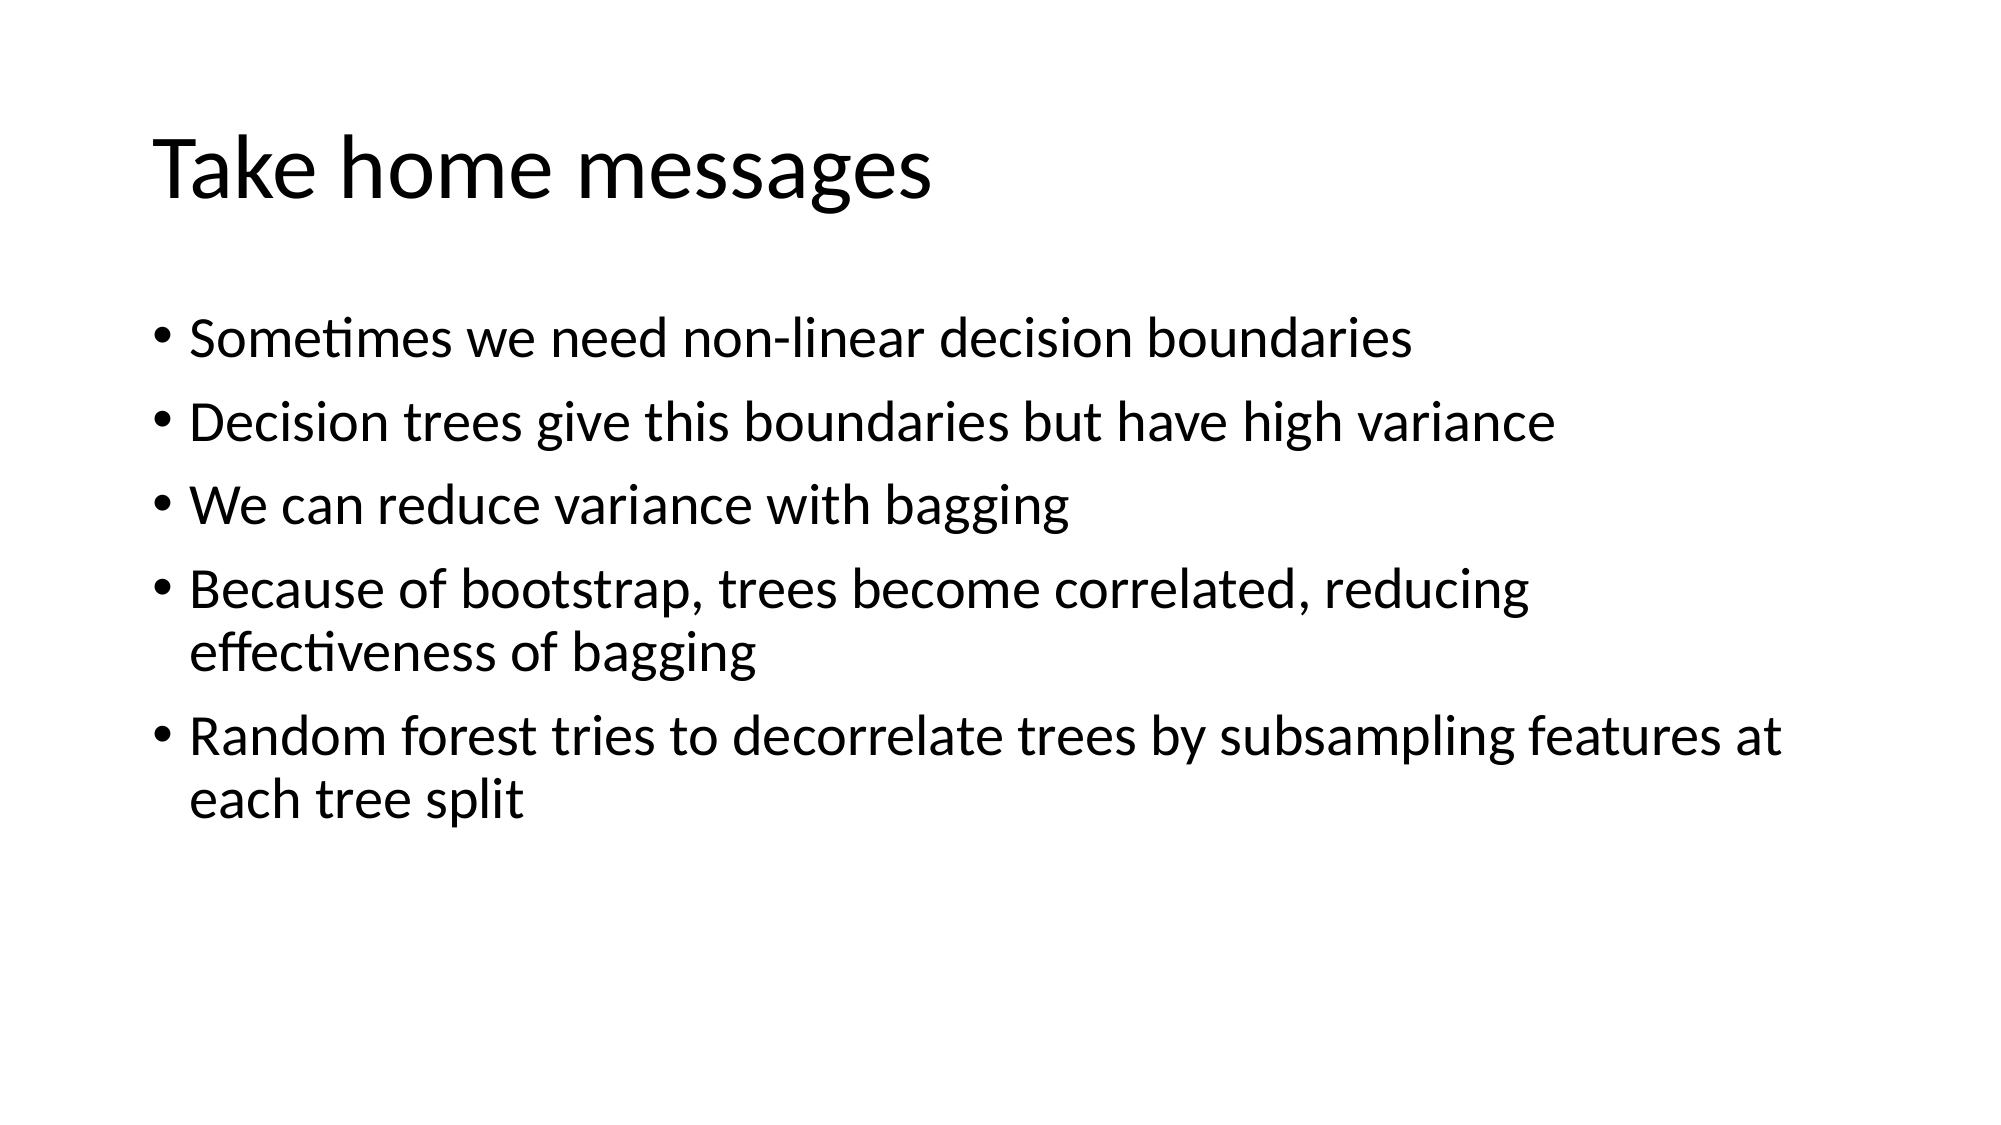

# Take home messages
Sometimes we need non-linear decision boundaries
Decision trees give this boundaries but have high variance
We can reduce variance with bagging
Because of bootstrap, trees become correlated, reducing effectiveness of bagging
Random forest tries to decorrelate trees by subsampling features at each tree split